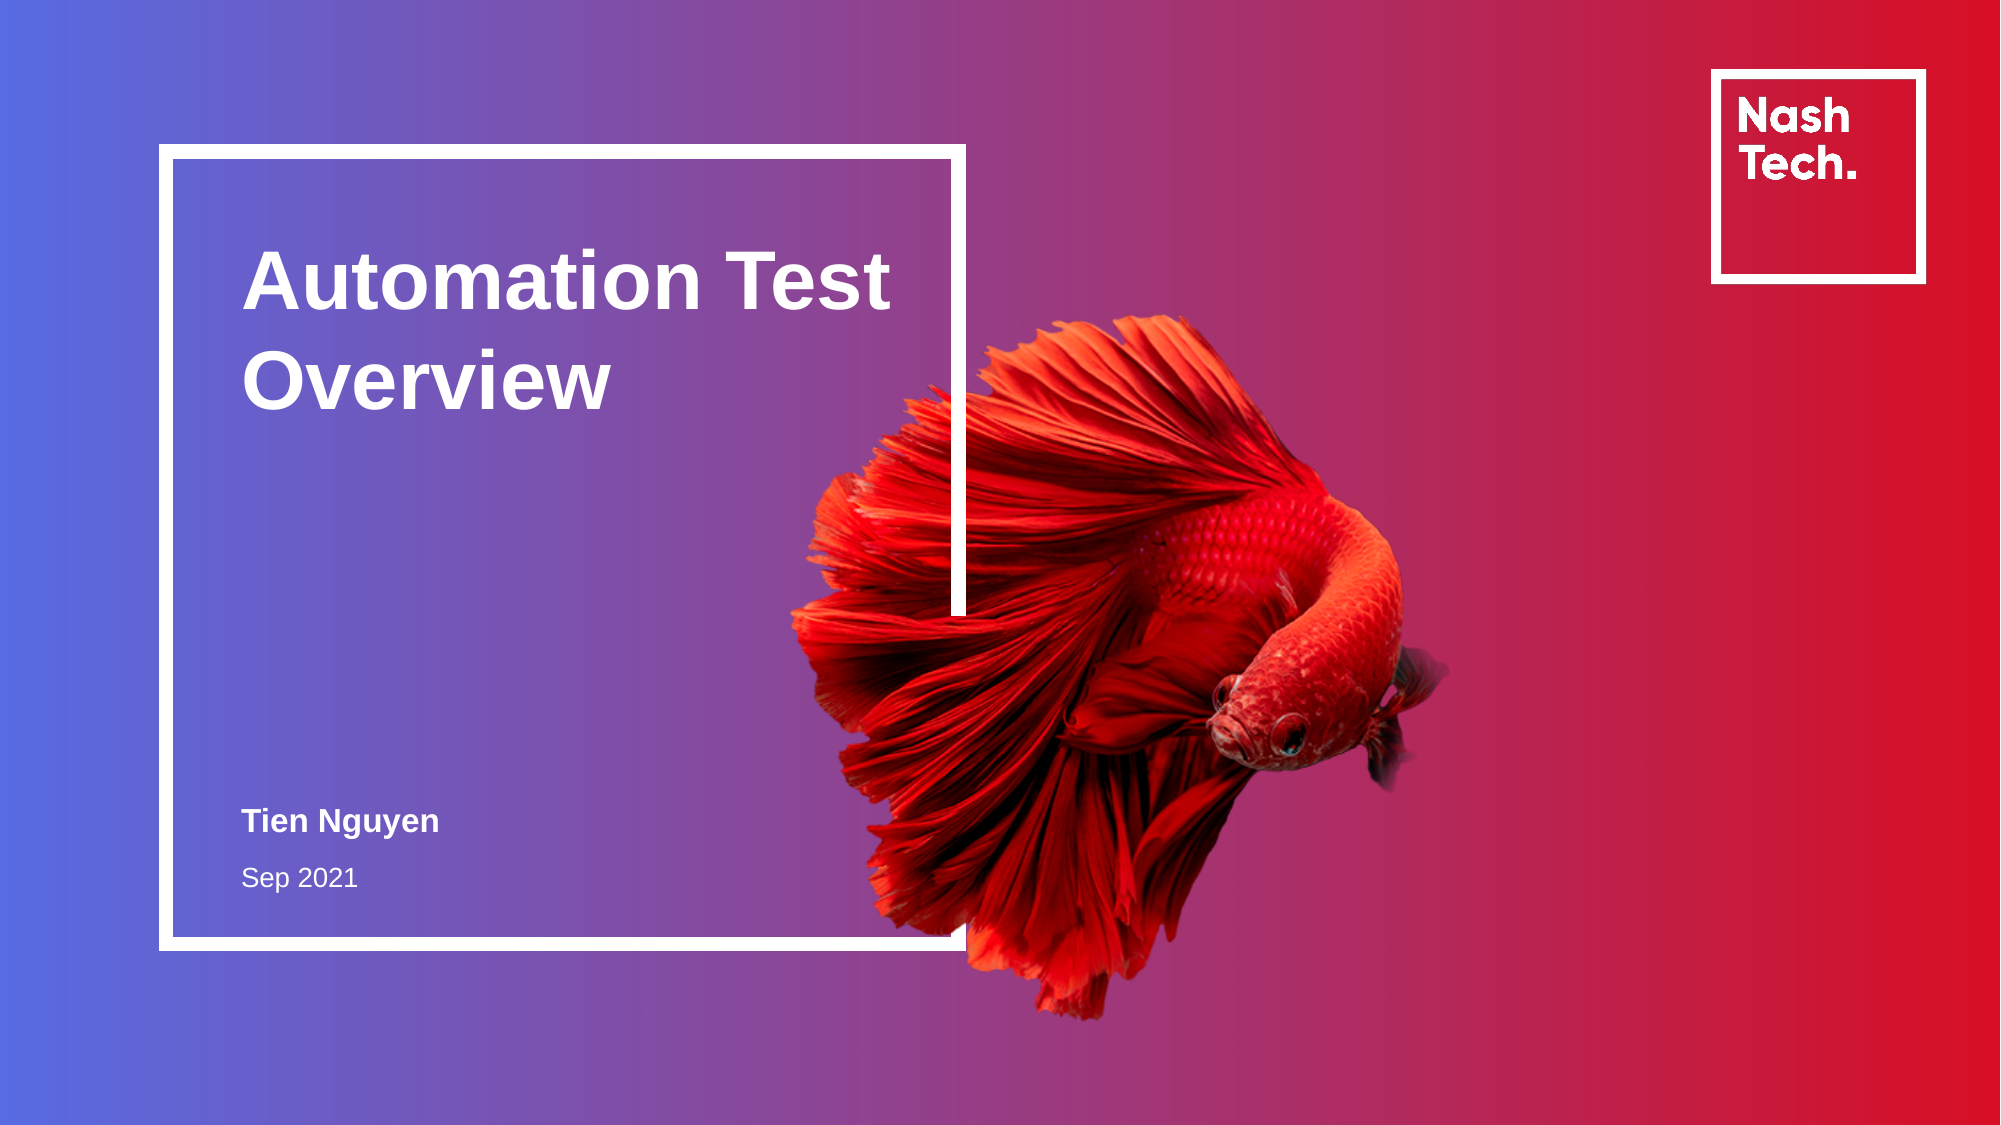

# Automation Test Overview
Tien Nguyen
Sep 2021